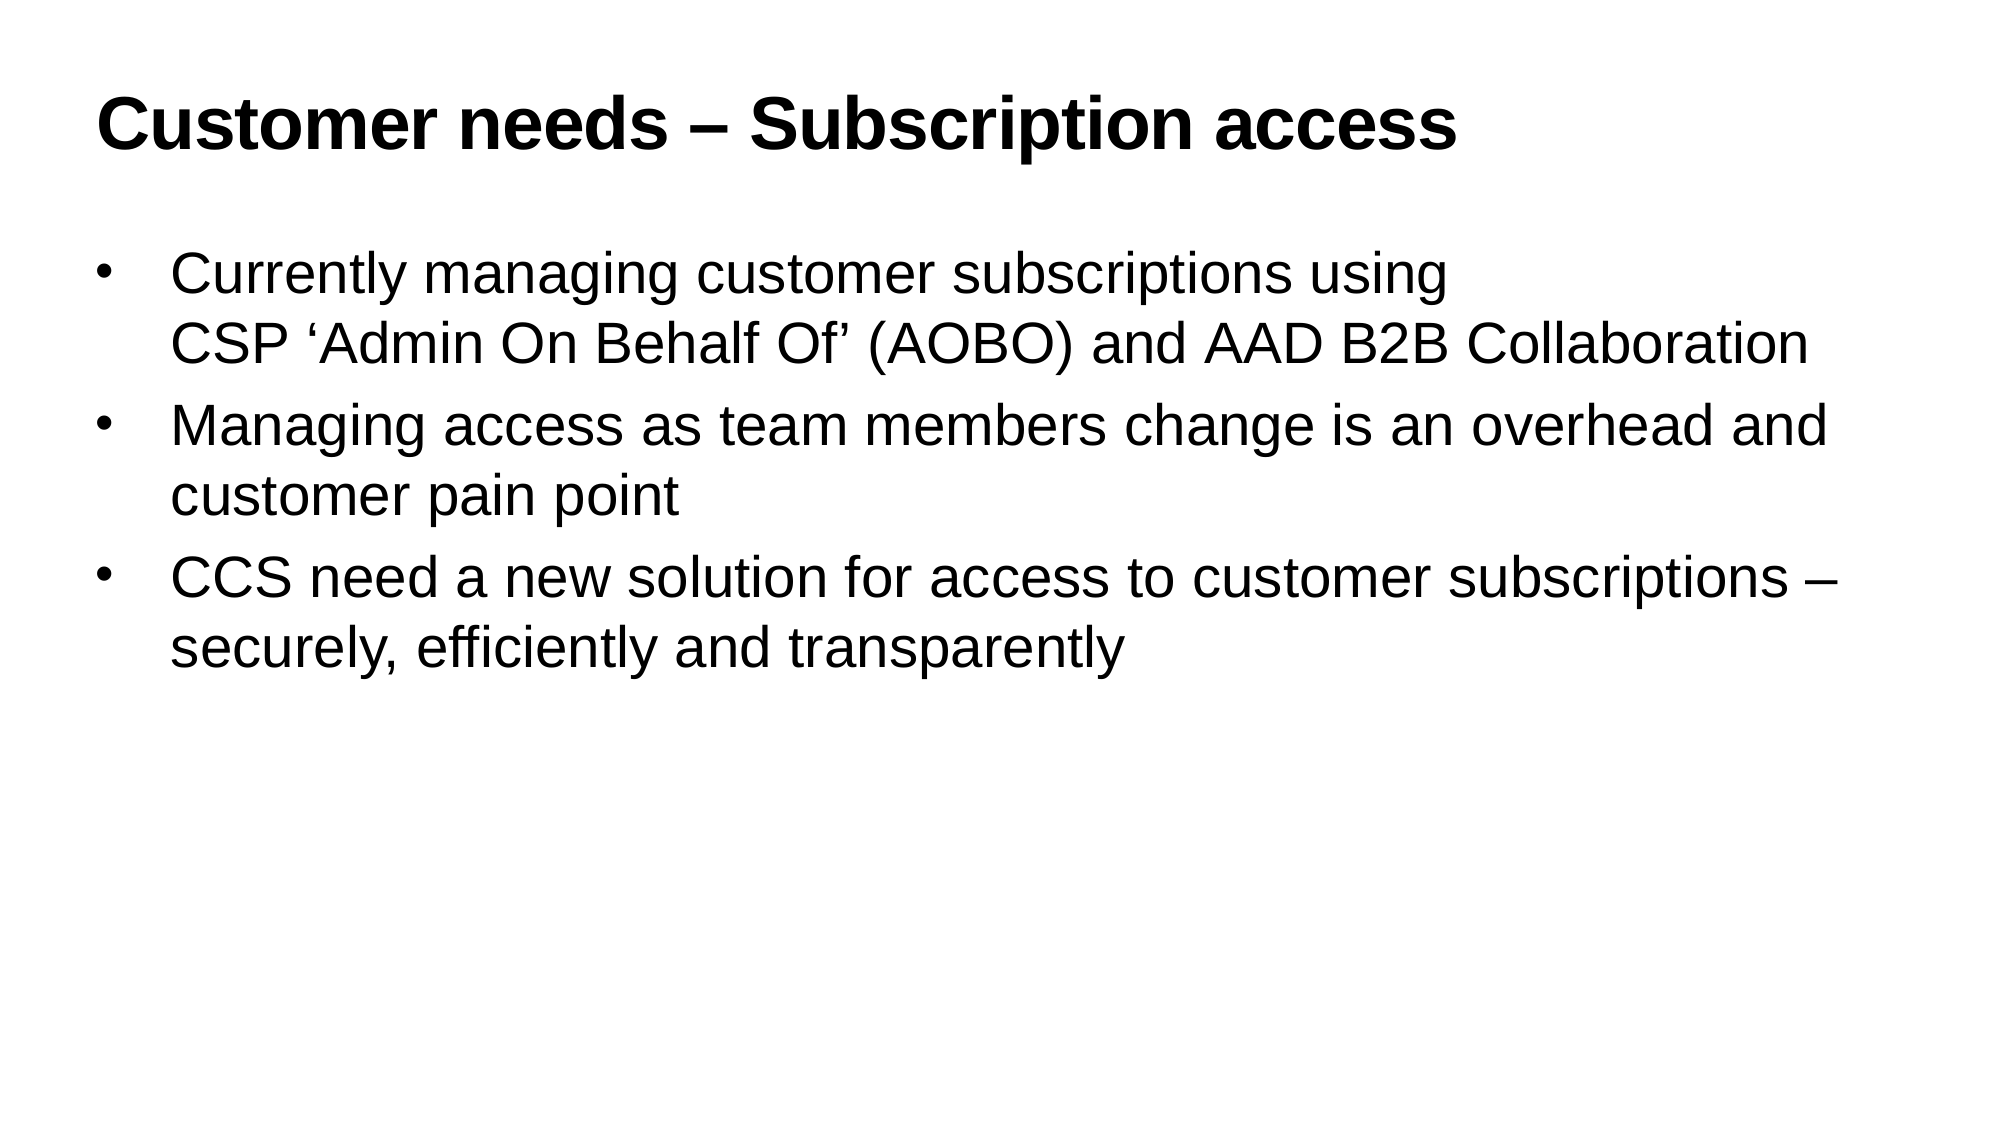

# Customer needs – Subscription access
Currently managing customer subscriptions using CSP ‘Admin On Behalf Of’ (AOBO) and AAD B2B Collaboration
Managing access as team members change is an overhead and customer pain point
CCS need a new solution for access to customer subscriptions – securely, efficiently and transparently